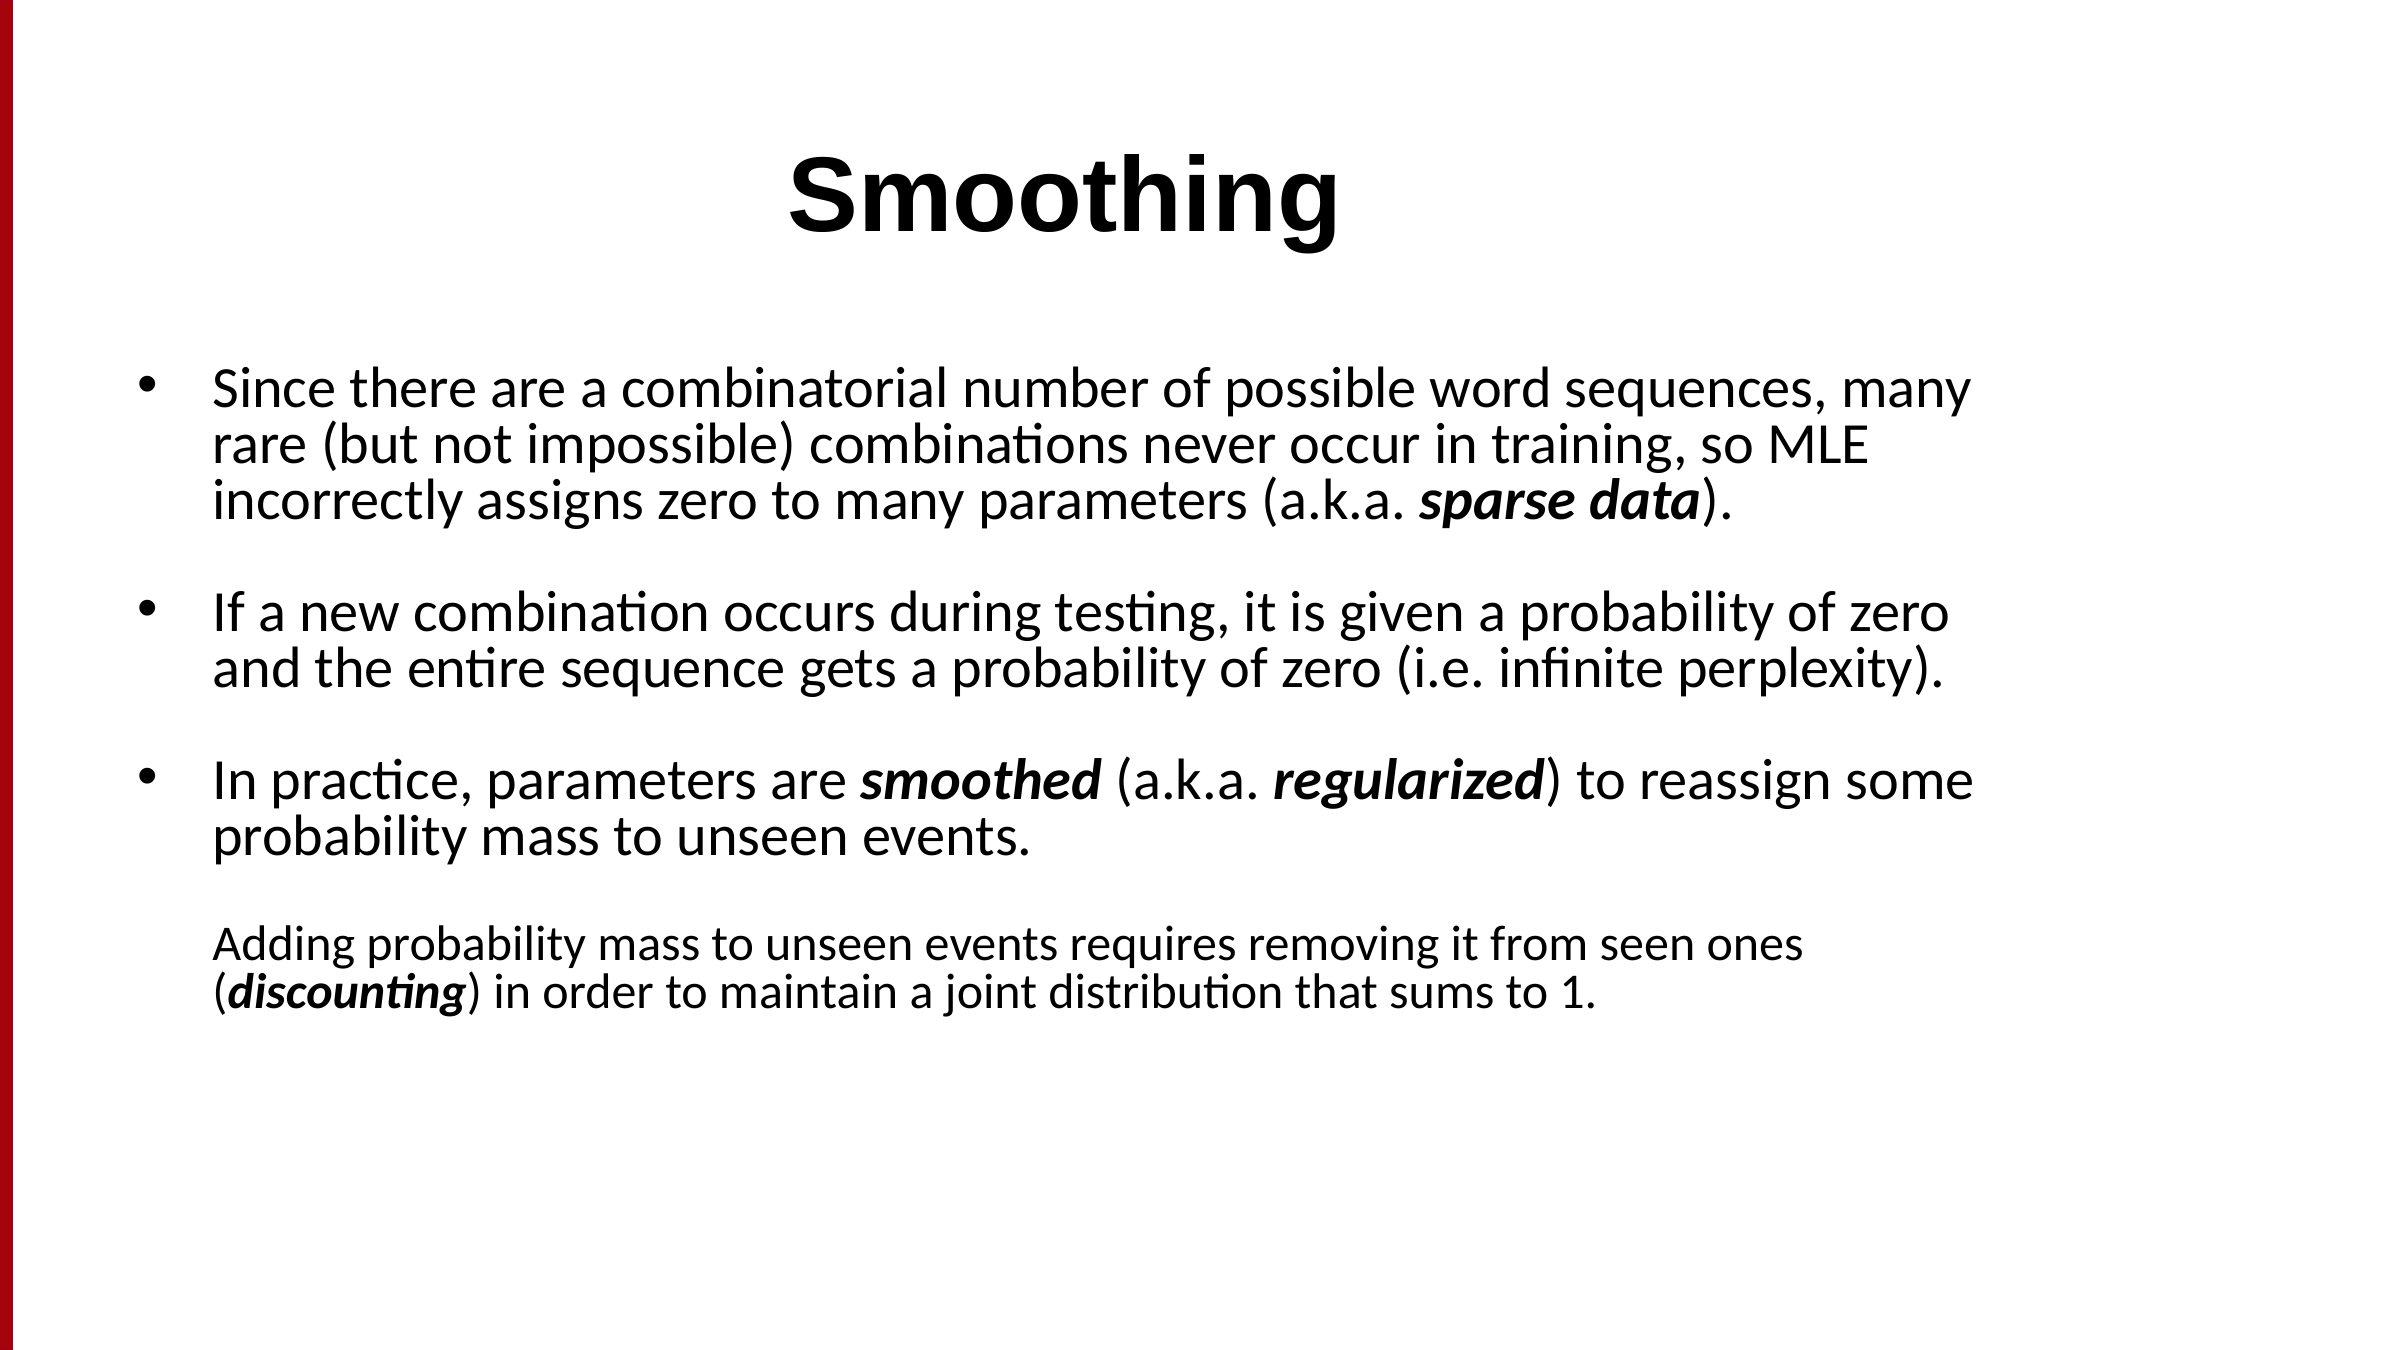

Smoothing
Since there are a combinatorial number of possible word sequences, many rare (but not impossible) combinations never occur in training, so MLE incorrectly assigns zero to many parameters (a.k.a. sparse data).

If a new combination occurs during testing, it is given a probability of zero and the entire sequence gets a probability of zero (i.e. infinite perplexity).

In practice, parameters are smoothed (a.k.a. regularized) to reassign some probability mass to unseen events.

Adding probability mass to unseen events requires removing it from seen ones (discounting) in order to maintain a joint distribution that sums to 1.